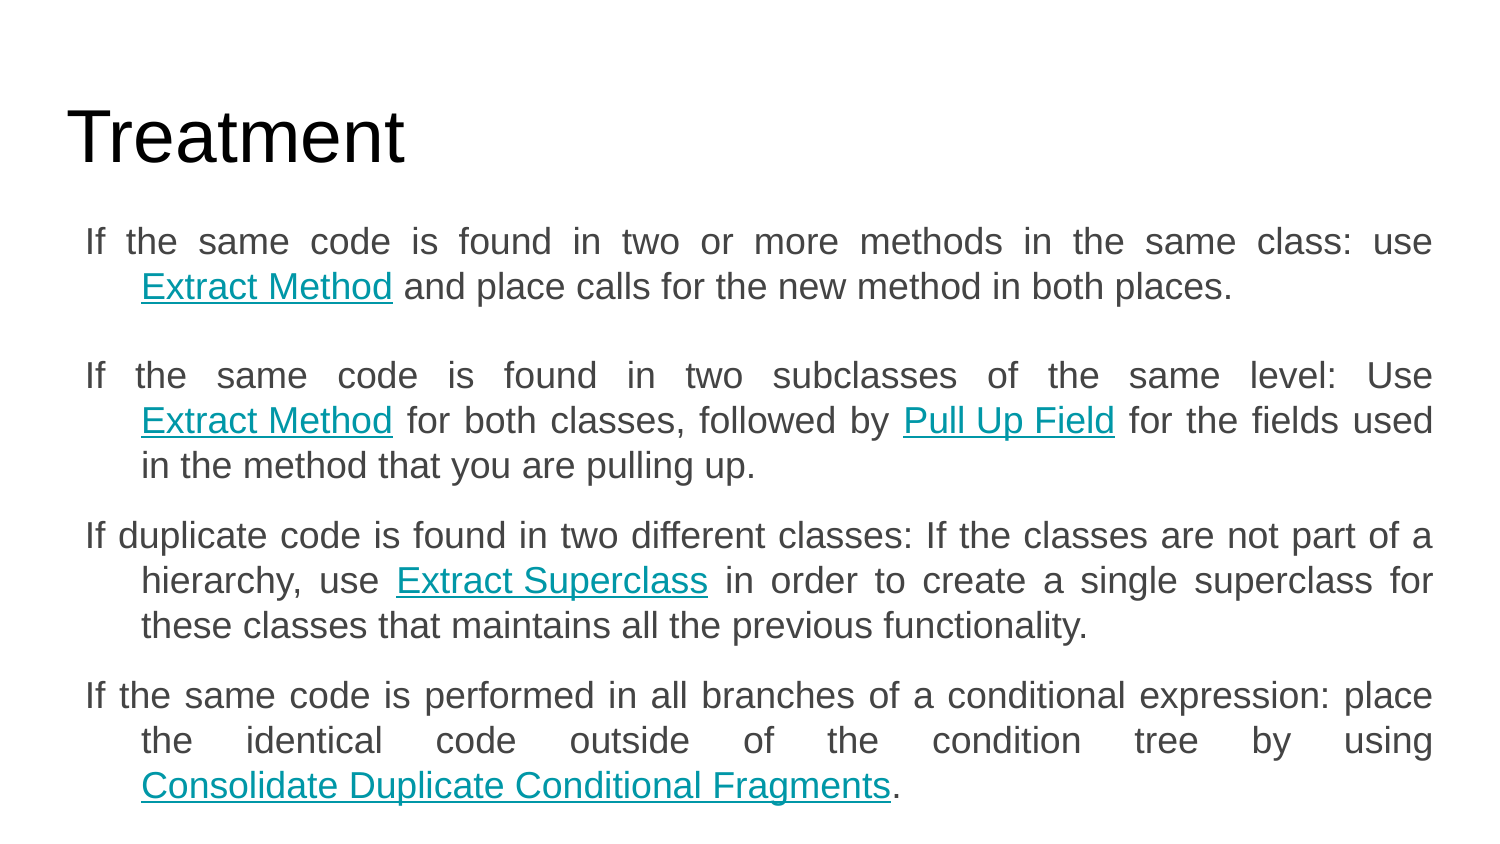

# Treatment
If the same code is found in two or more methods in the same class: use Extract Method and place calls for the new method in both places.
If the same code is found in two subclasses of the same level: Use Extract Method for both classes, followed by Pull Up Field for the fields used in the method that you are pulling up.
If duplicate code is found in two different classes: If the classes are not part of a hierarchy, use Extract Superclass in order to create a single superclass for these classes that maintains all the previous functionality.
If the same code is performed in all branches of a conditional expression: place the identical code outside of the condition tree by using Consolidate Duplicate Conditional Fragments.